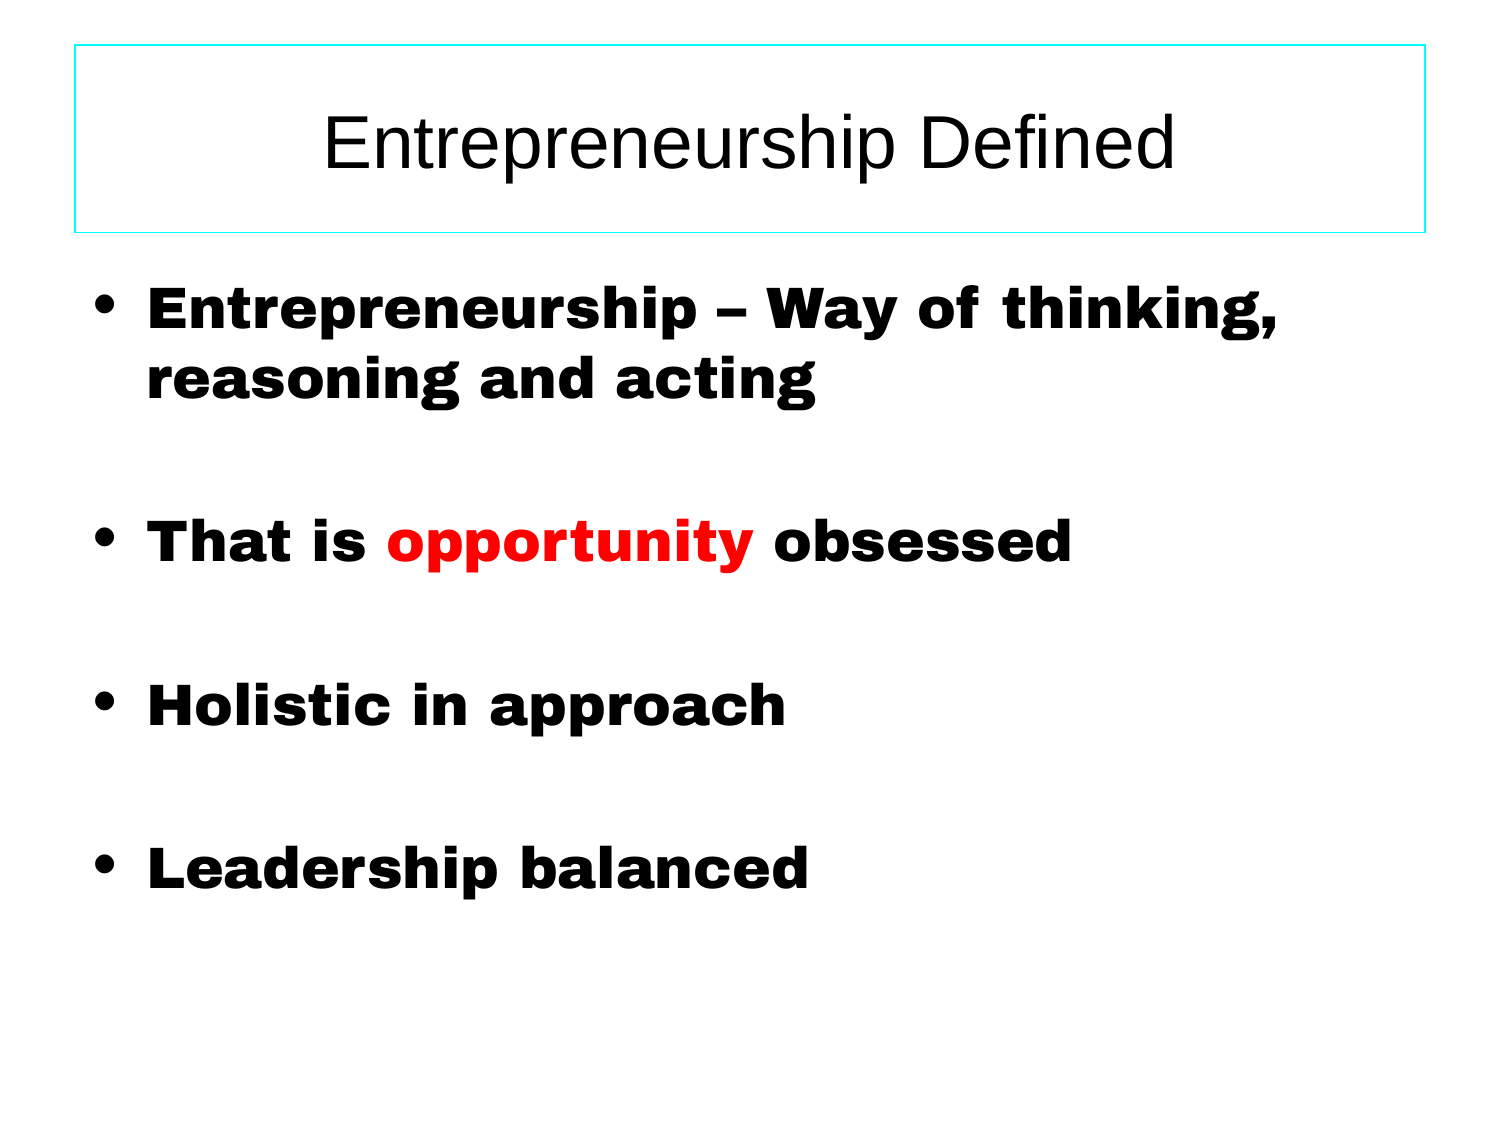

# Entrepreneurship Defined
Entrepreneurship – Way of thinking, reasoning and acting

That is opportunity obsessed

Holistic in approach

Leadership balanced